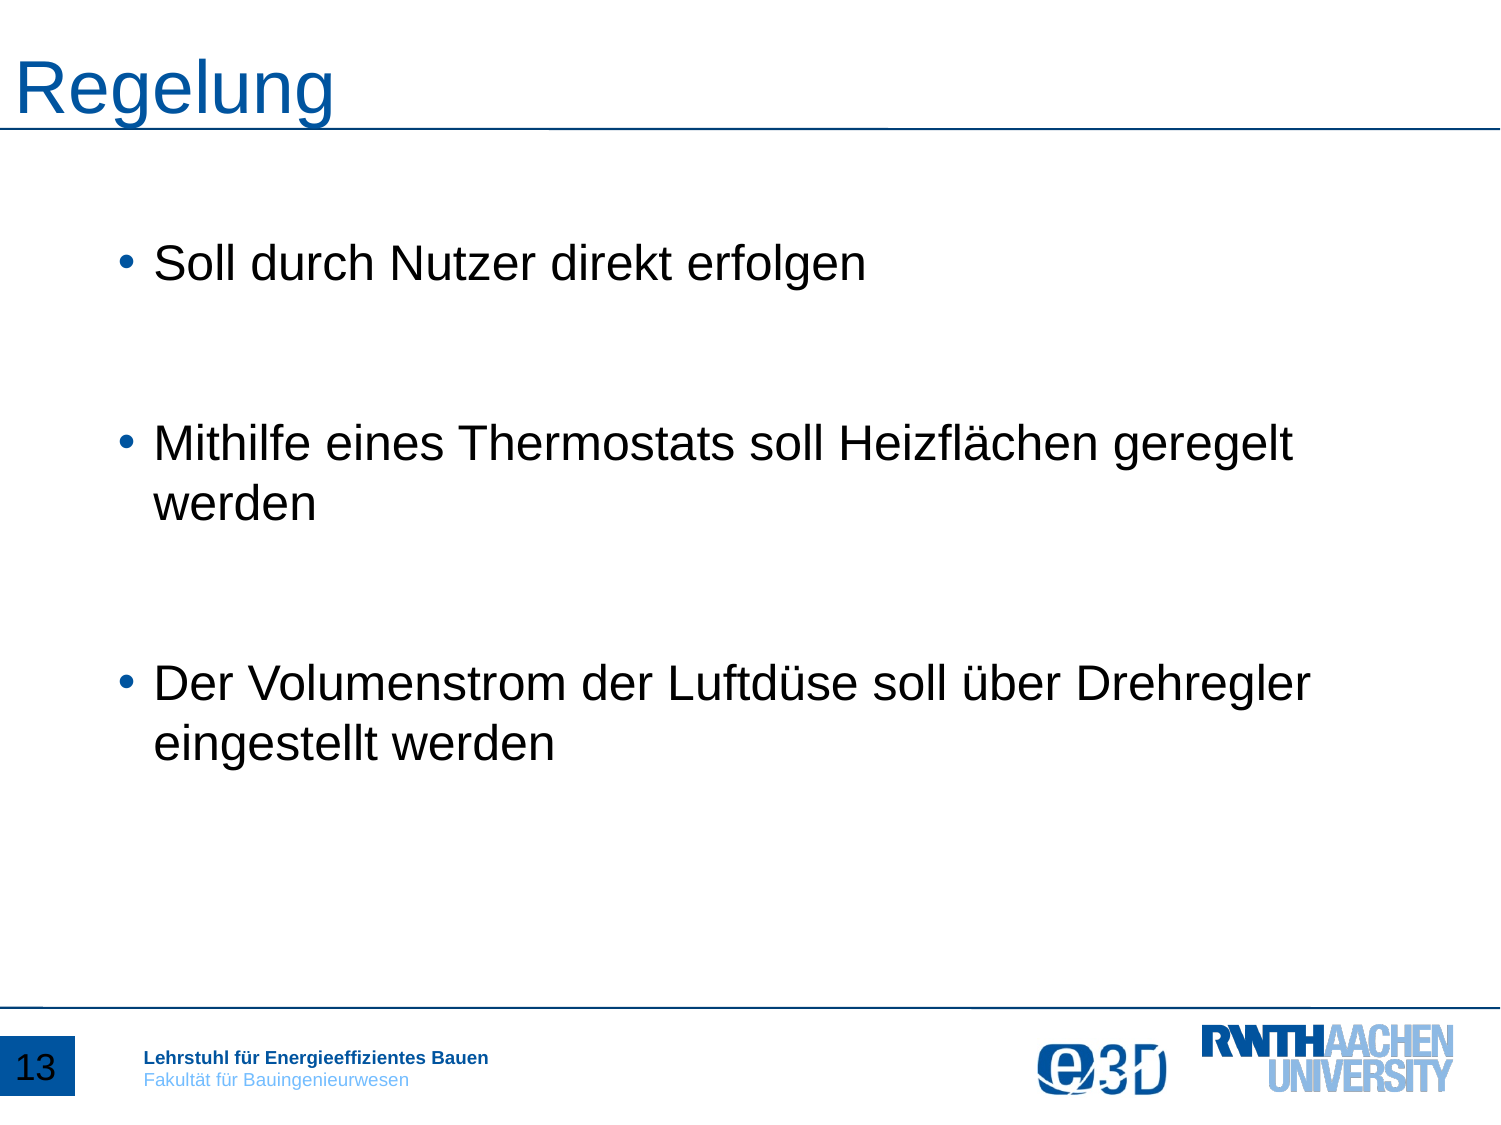

# Regelung
Soll durch Nutzer direkt erfolgen

Mithilfe eines Thermostats soll Heizflächen geregelt werden

Der Volumenstrom der Luftdüse soll über Drehregler eingestellt werden

13